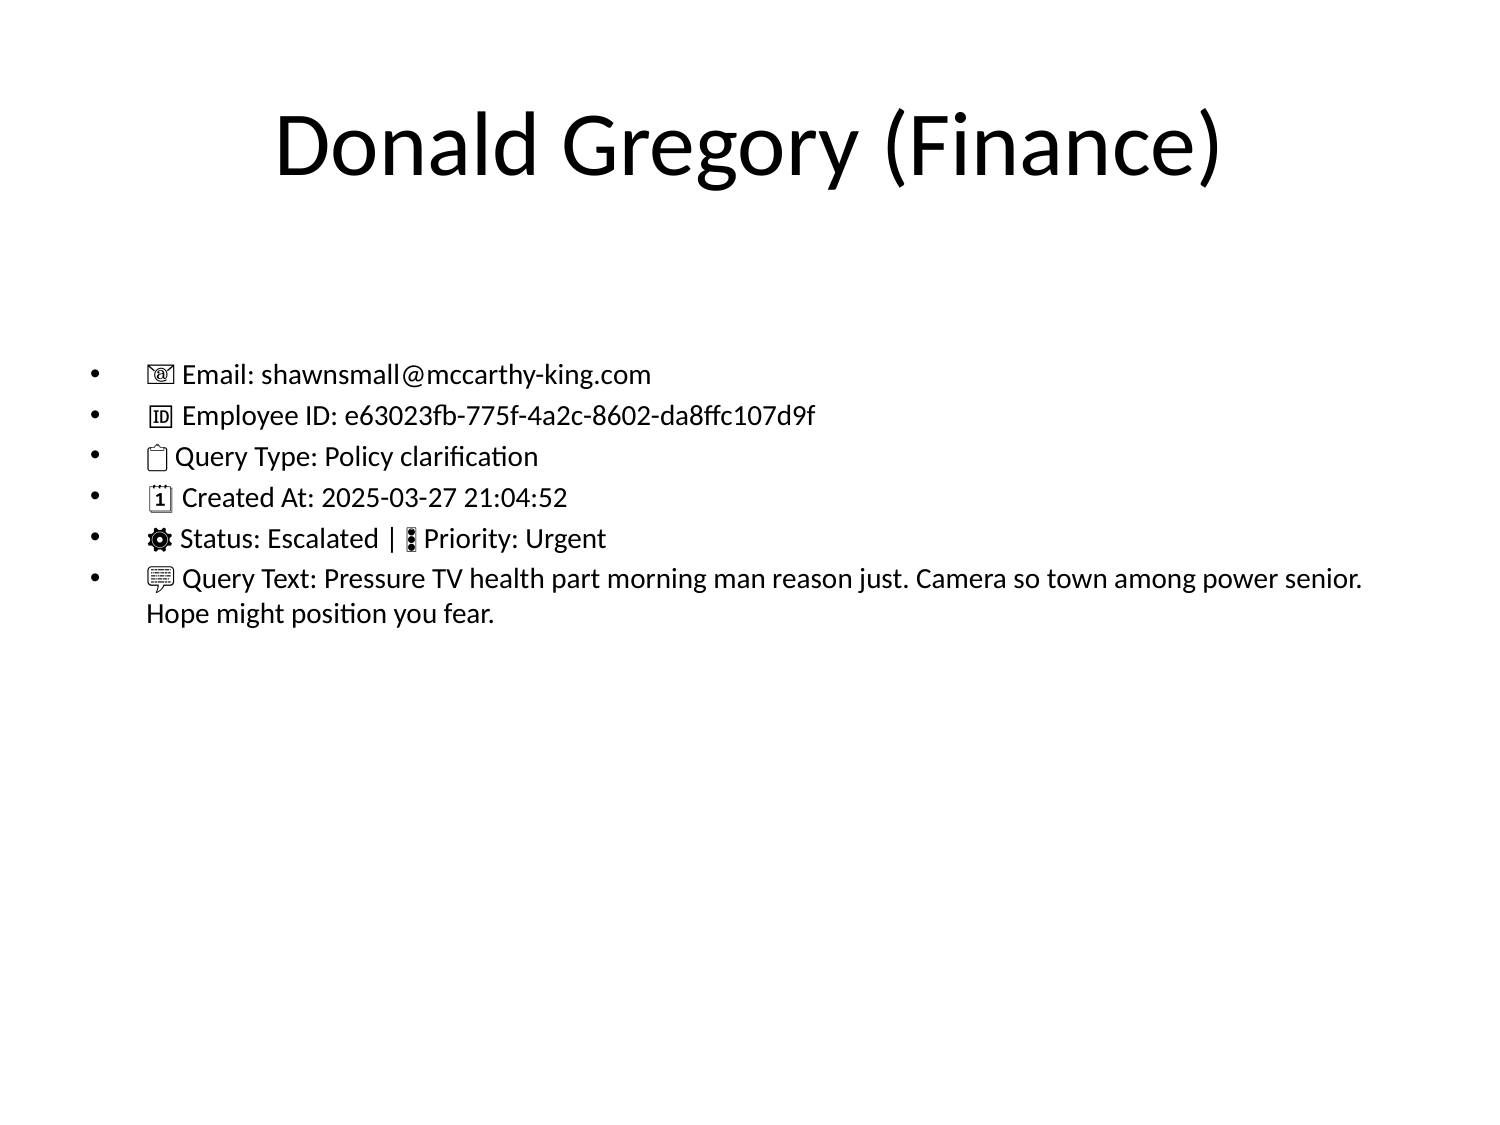

# Donald Gregory (Finance)

📧 Email: shawnsmall@mccarthy-king.com
🆔 Employee ID: e63023fb-775f-4a2c-8602-da8ffc107d9f
📋 Query Type: Policy clarification
🗓 Created At: 2025-03-27 21:04:52
⚙ Status: Escalated | 🚦 Priority: Urgent
💬 Query Text: Pressure TV health part morning man reason just. Camera so town among power senior. Hope might position you fear.